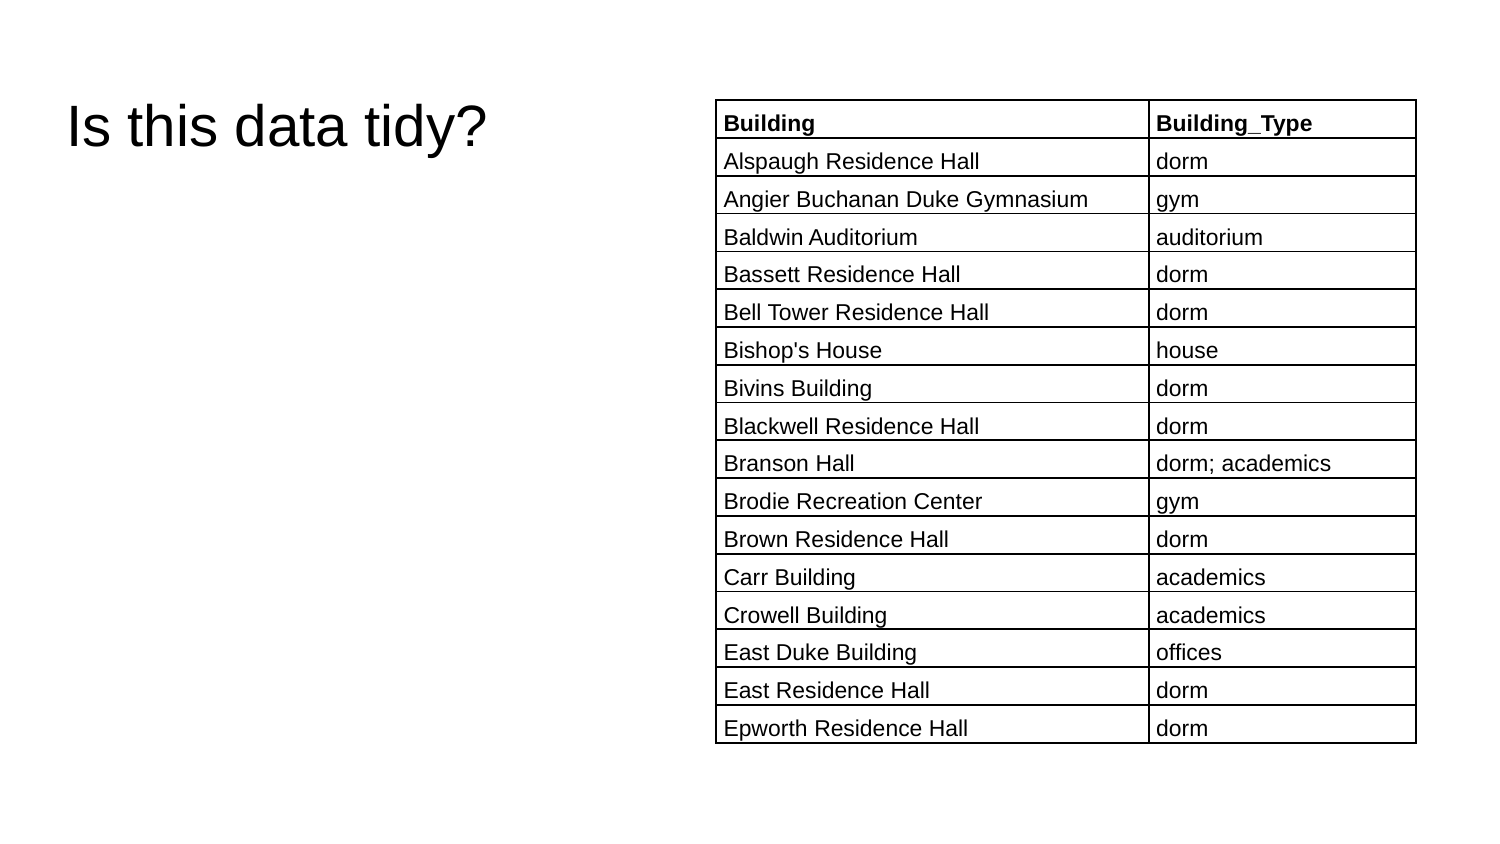

# Is this data tidy?
| Building | Building\_Type |
| --- | --- |
| Alspaugh Residence Hall | dorm |
| Angier Buchanan Duke Gymnasium | gym |
| Baldwin Auditorium | auditorium |
| Bassett Residence Hall | dorm |
| Bell Tower Residence Hall | dorm |
| Bishop's House | house |
| Bivins Building | dorm |
| Blackwell Residence Hall | dorm |
| Branson Hall | dorm; academics |
| Brodie Recreation Center | gym |
| Brown Residence Hall | dorm |
| Carr Building | academics |
| Crowell Building | academics |
| East Duke Building | offices |
| East Residence Hall | dorm |
| Epworth Residence Hall | dorm |